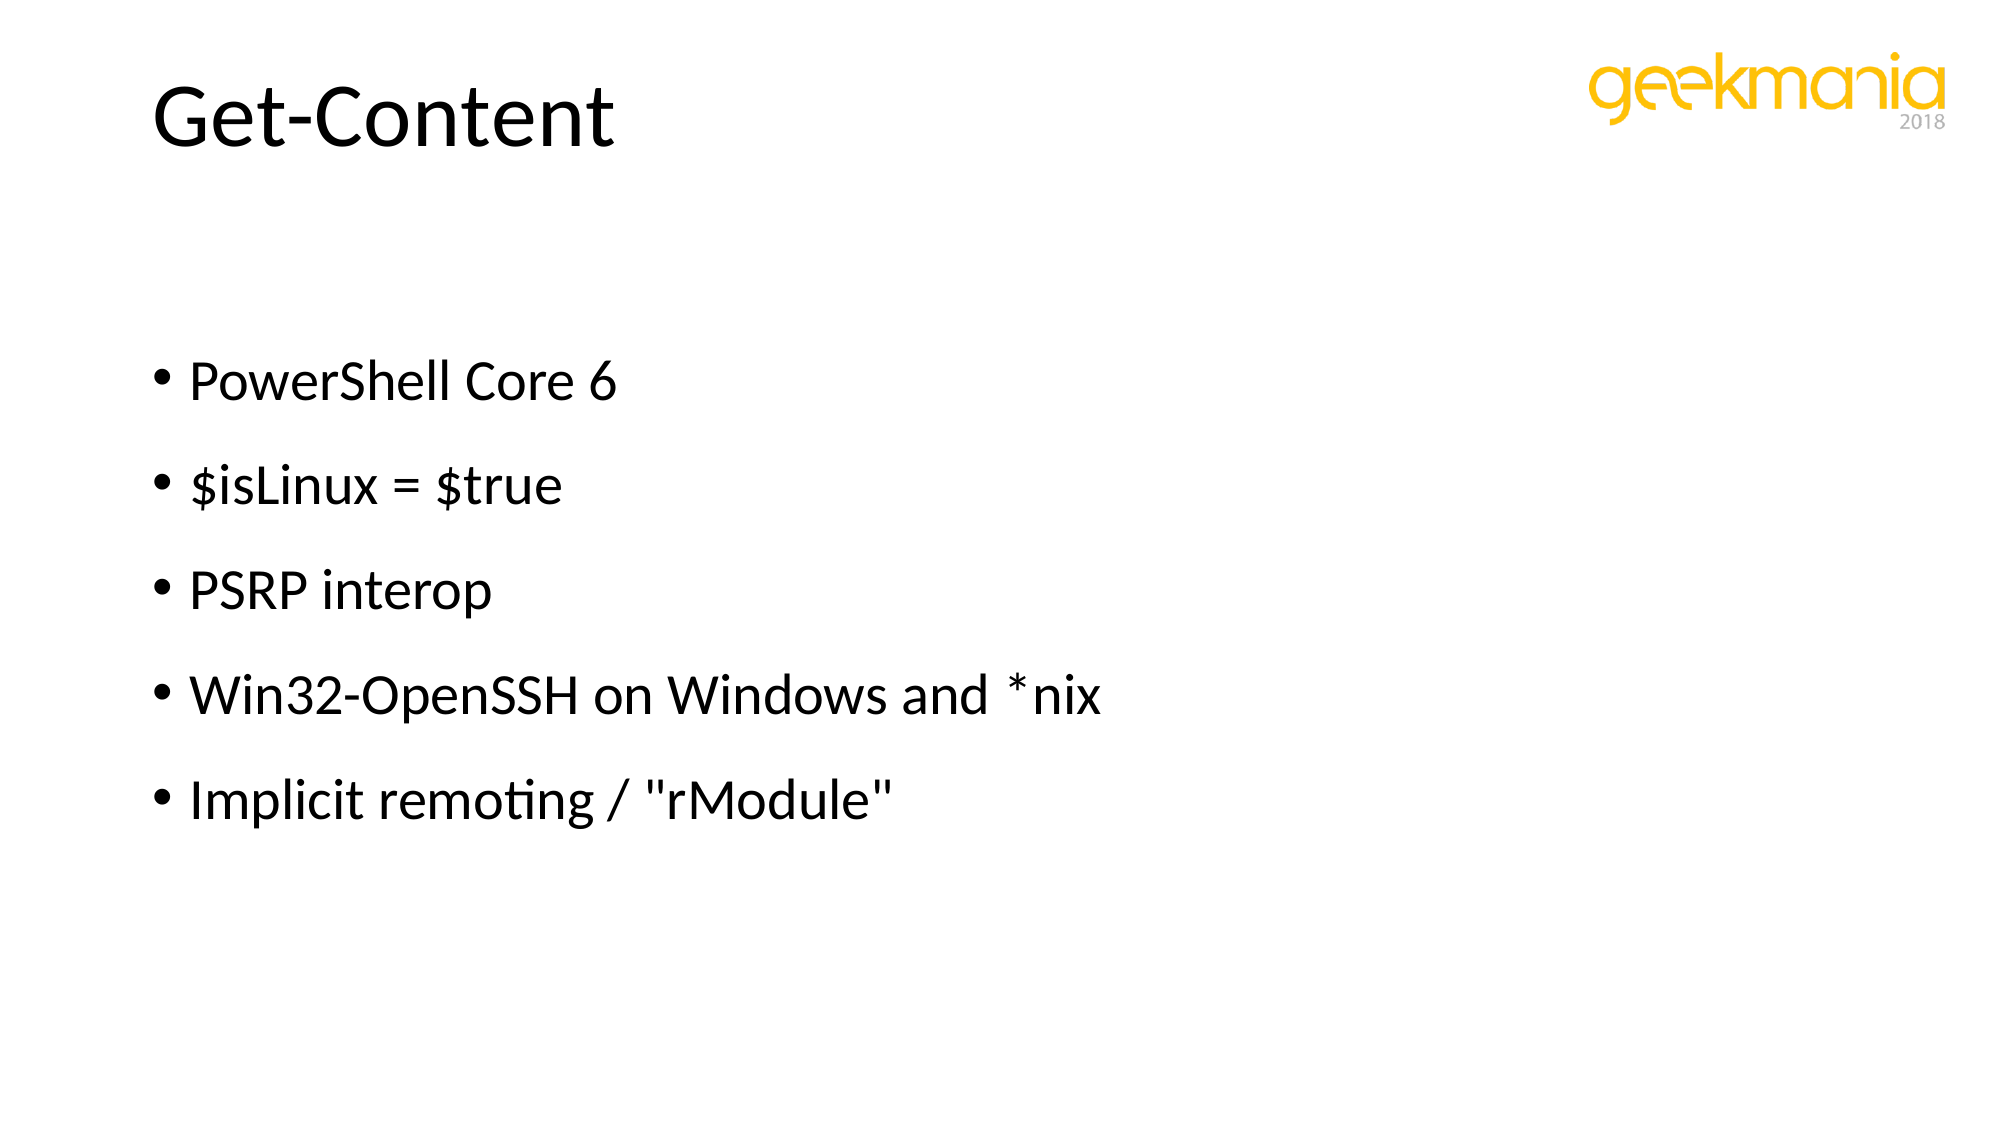

Get-Content
PowerShell Core 6
$isLinux = $true
PSRP interop
Win32-OpenSSH on Windows and *nix
Implicit remoting / "rModule"